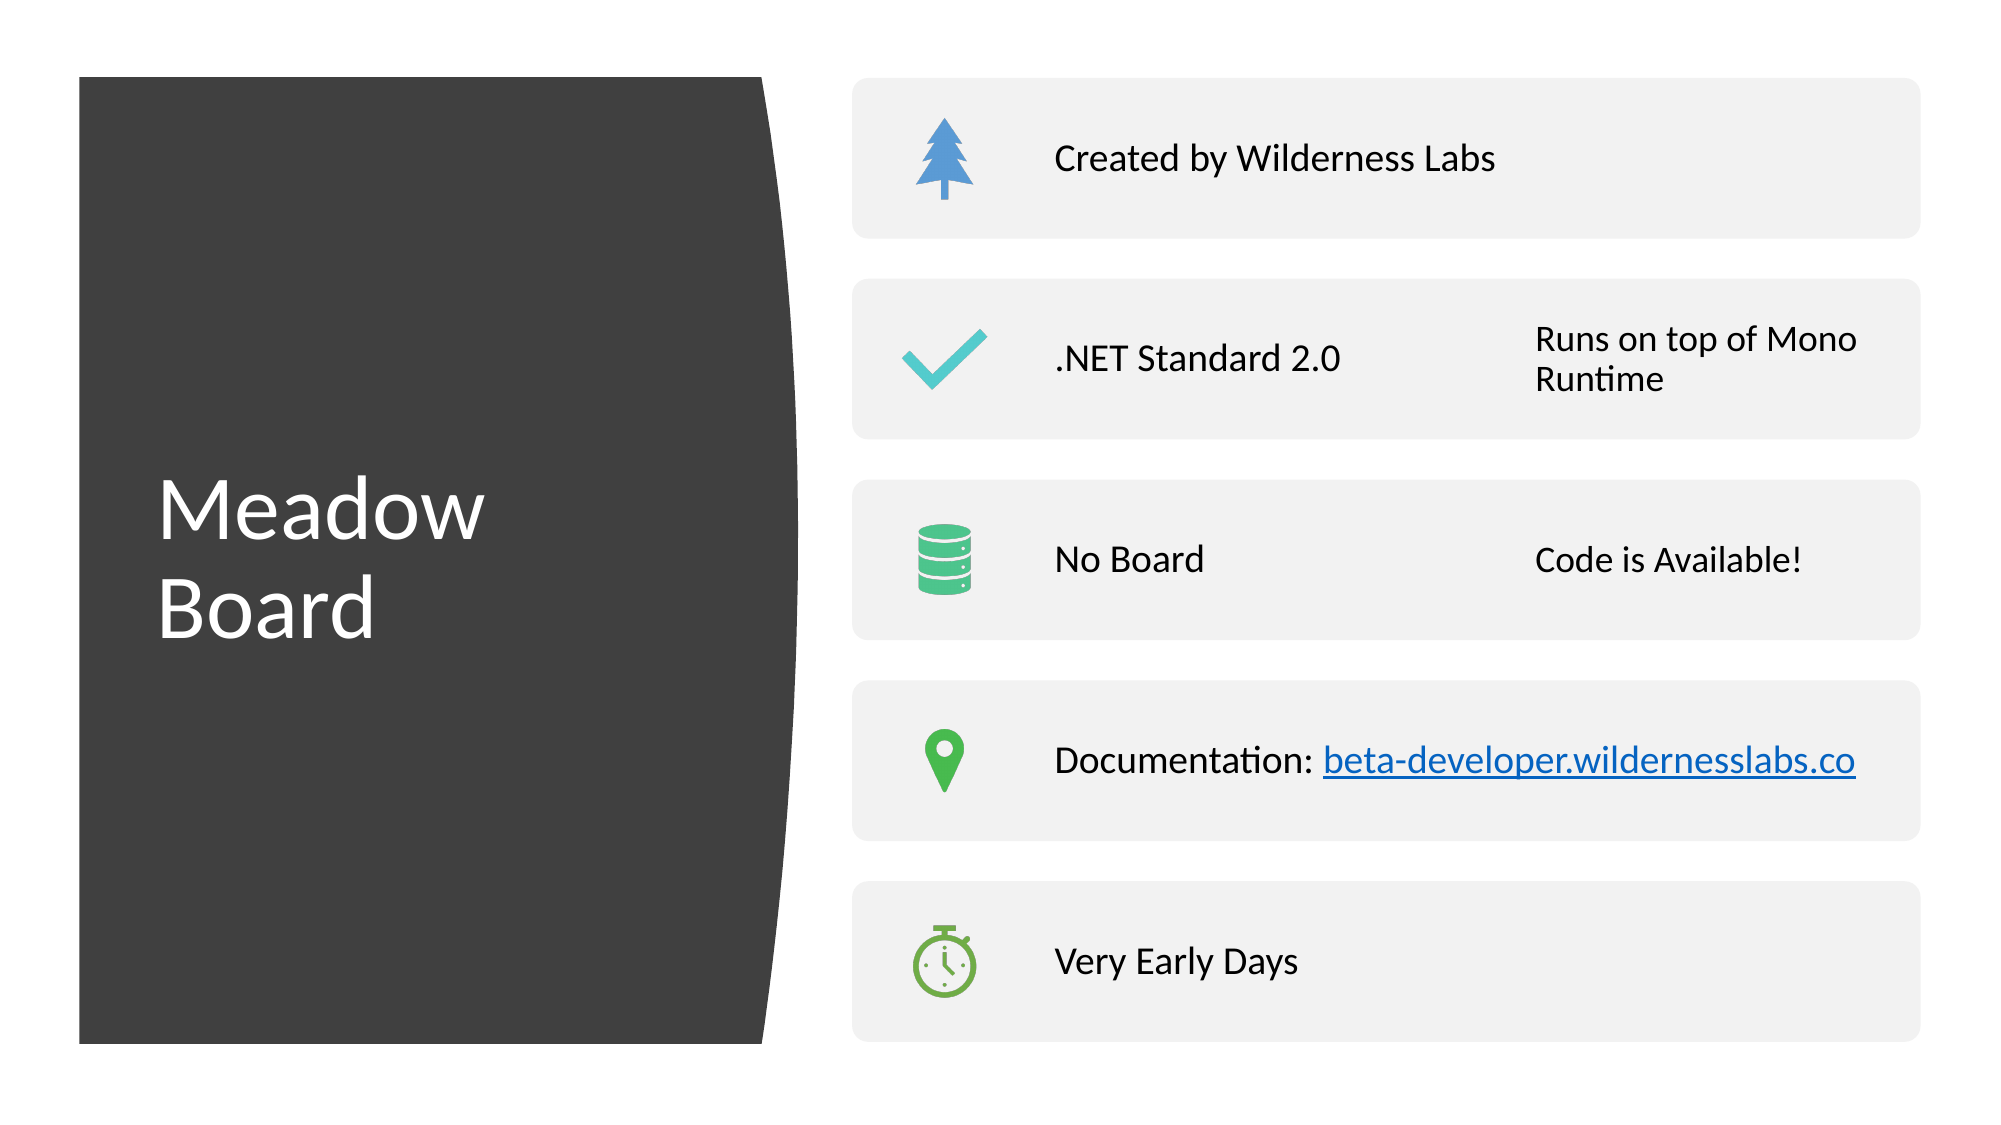

Created by Wilderness Labs
.NET Standard 2.0
Runs on top of Mono Runtime
No Board
Code is Available!
Documentation: beta-developer.wildernesslabs.co
Very Early Days

# Meadow Board